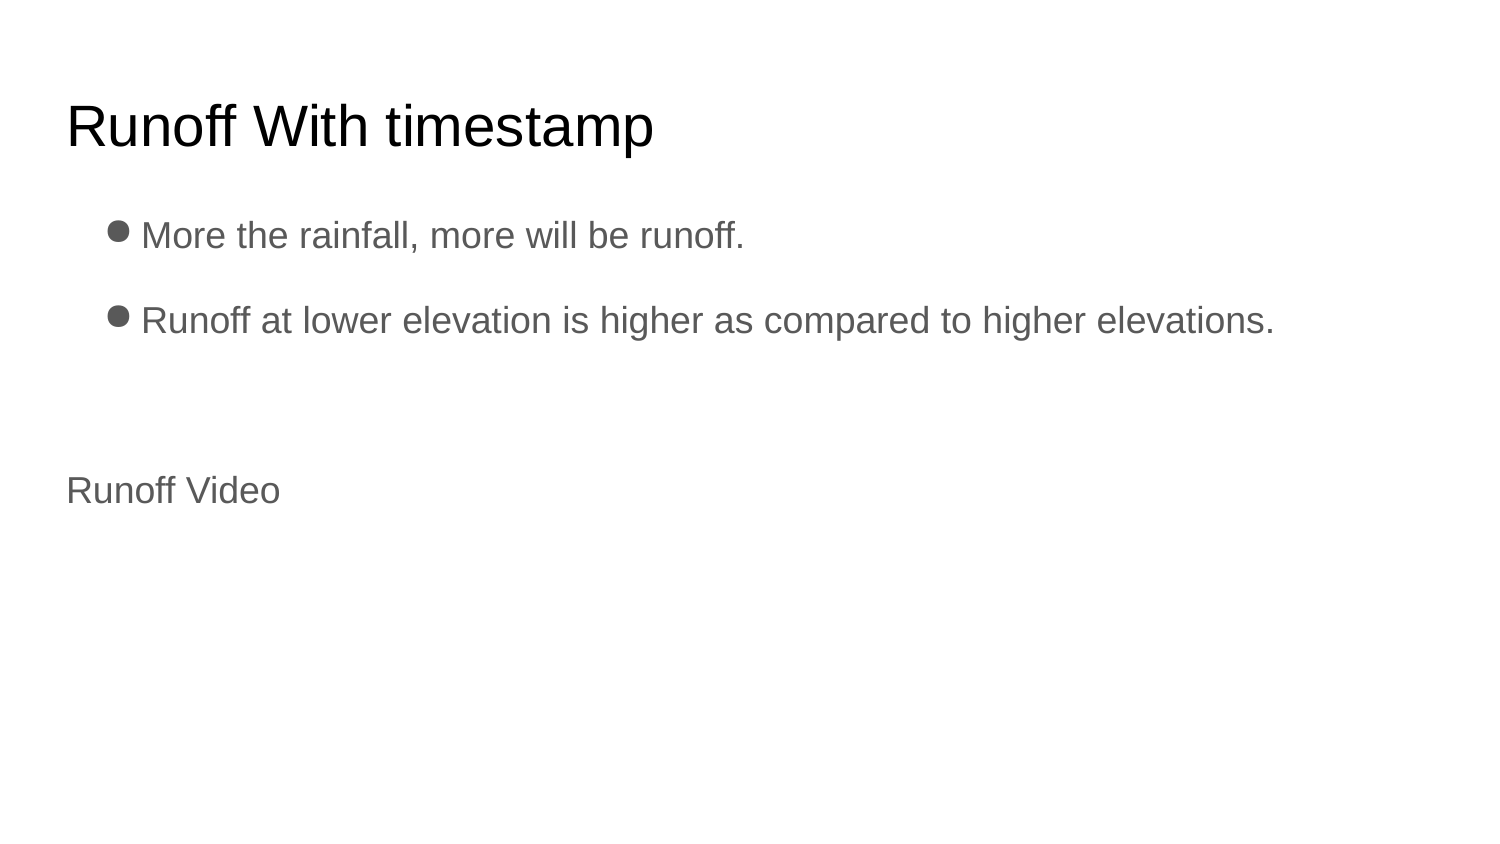

# Runoff With timestamp
More the rainfall, more will be runoff.
Runoff at lower elevation is higher as compared to higher elevations.

Runoff Video